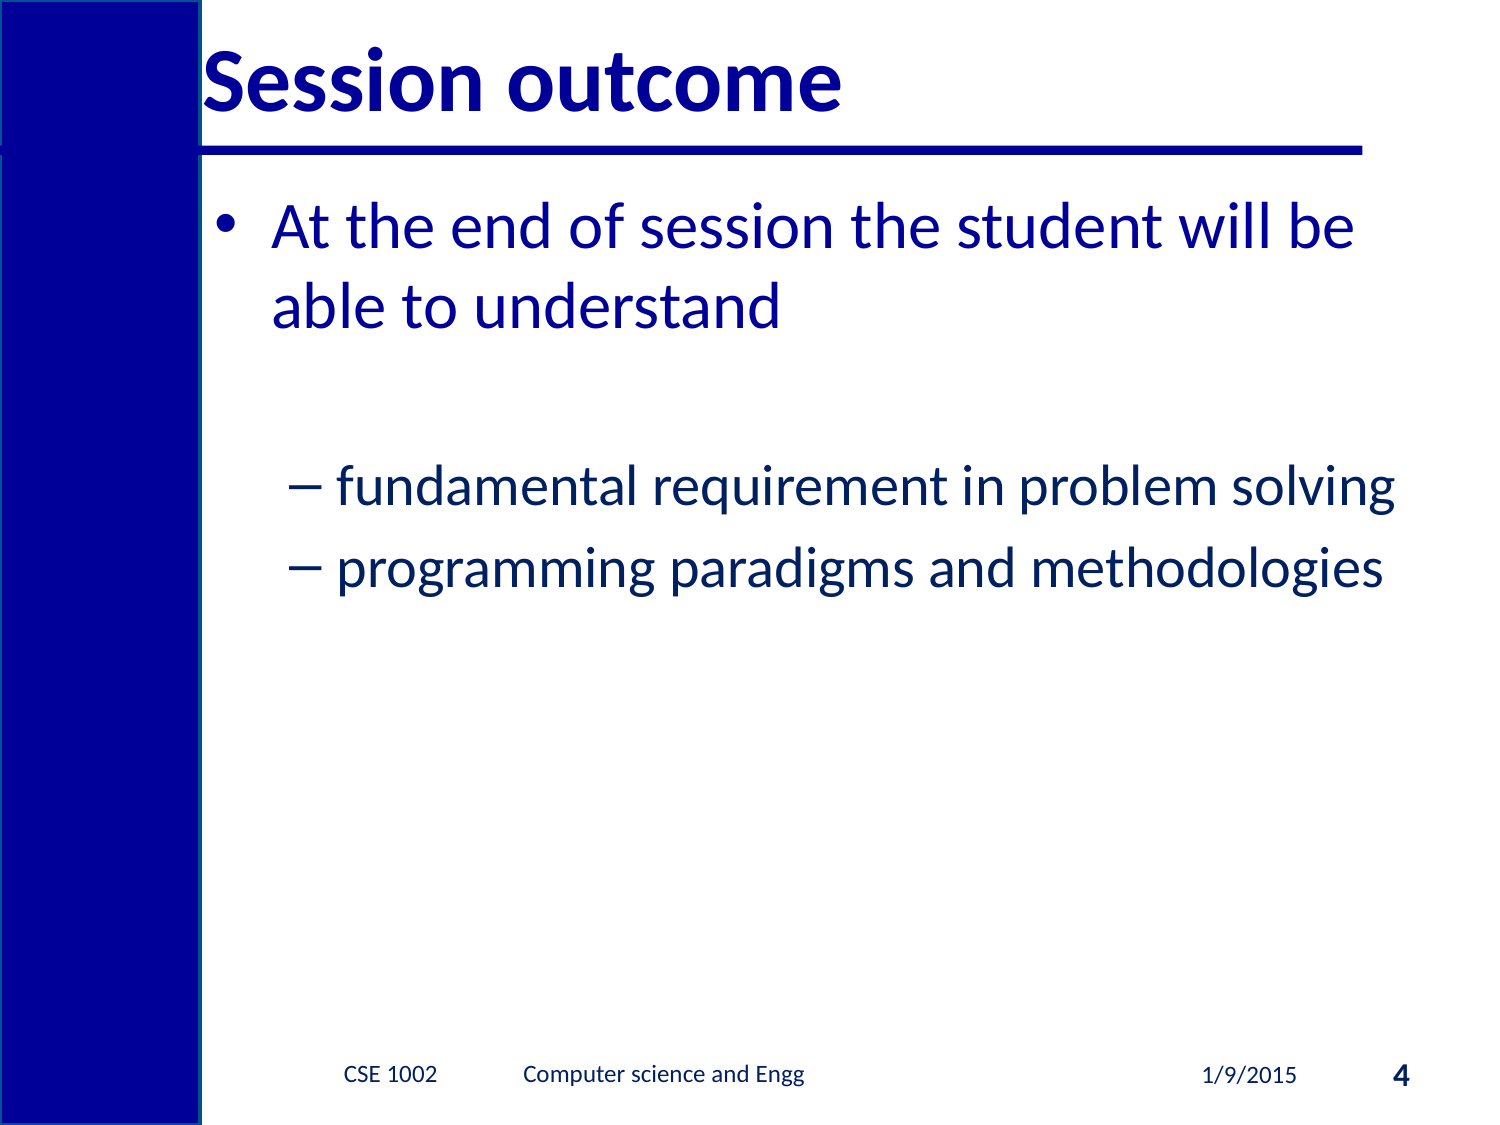

# Session outcome
At the end of session the student will be able to understand

fundamental requirement in problem solving
programming paradigms and methodologies

CSE 1002               Computer science and Engg
4
1/9/2015